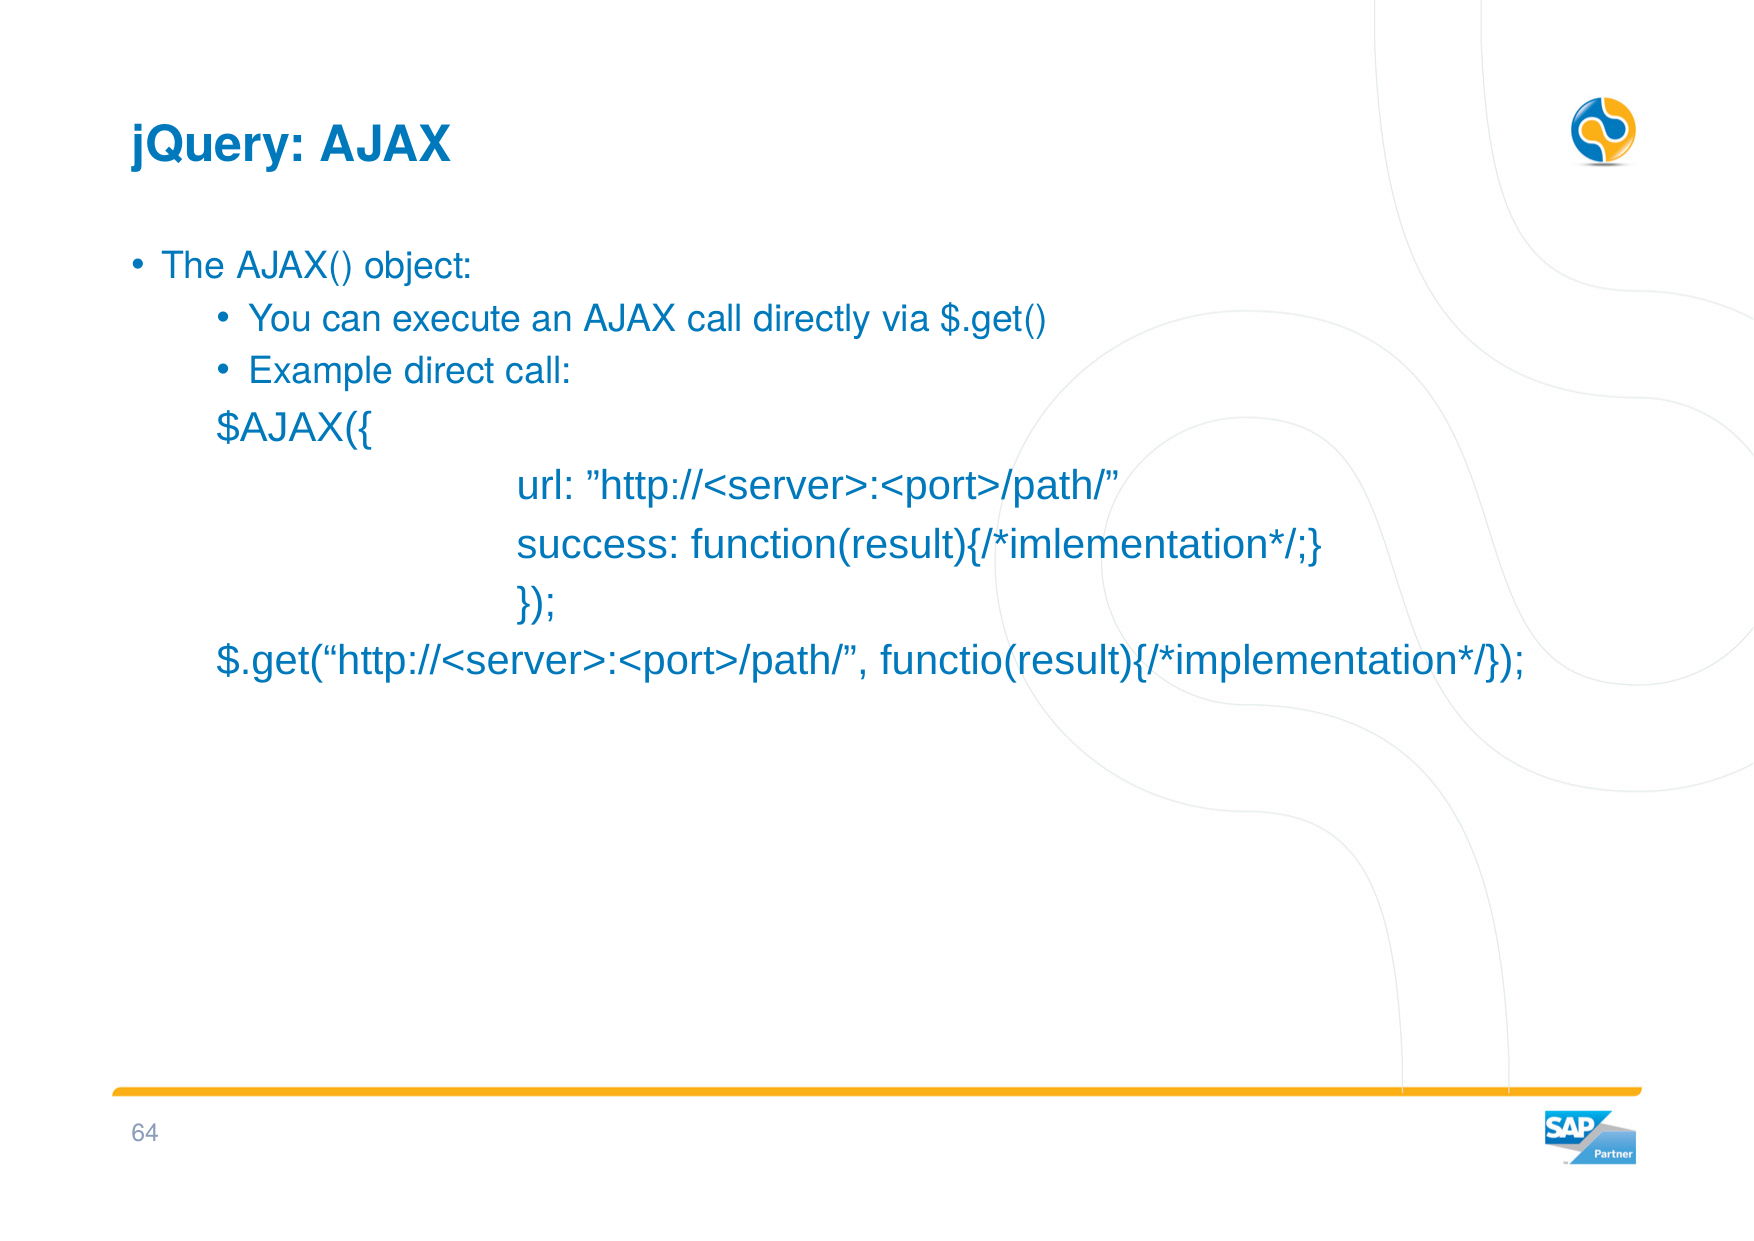

# jQuery: AJAX
The AJAX() object:
You can execute an AJAX call directly via $.get()
Example direct call:
$AJAX({
		url: ”http://<server>:<port>/path/”
		success: function(result){/*imlementation*/;}
		});
$.get(“http://<server>:<port>/path/”, functio(result){/*implementation*/});
64